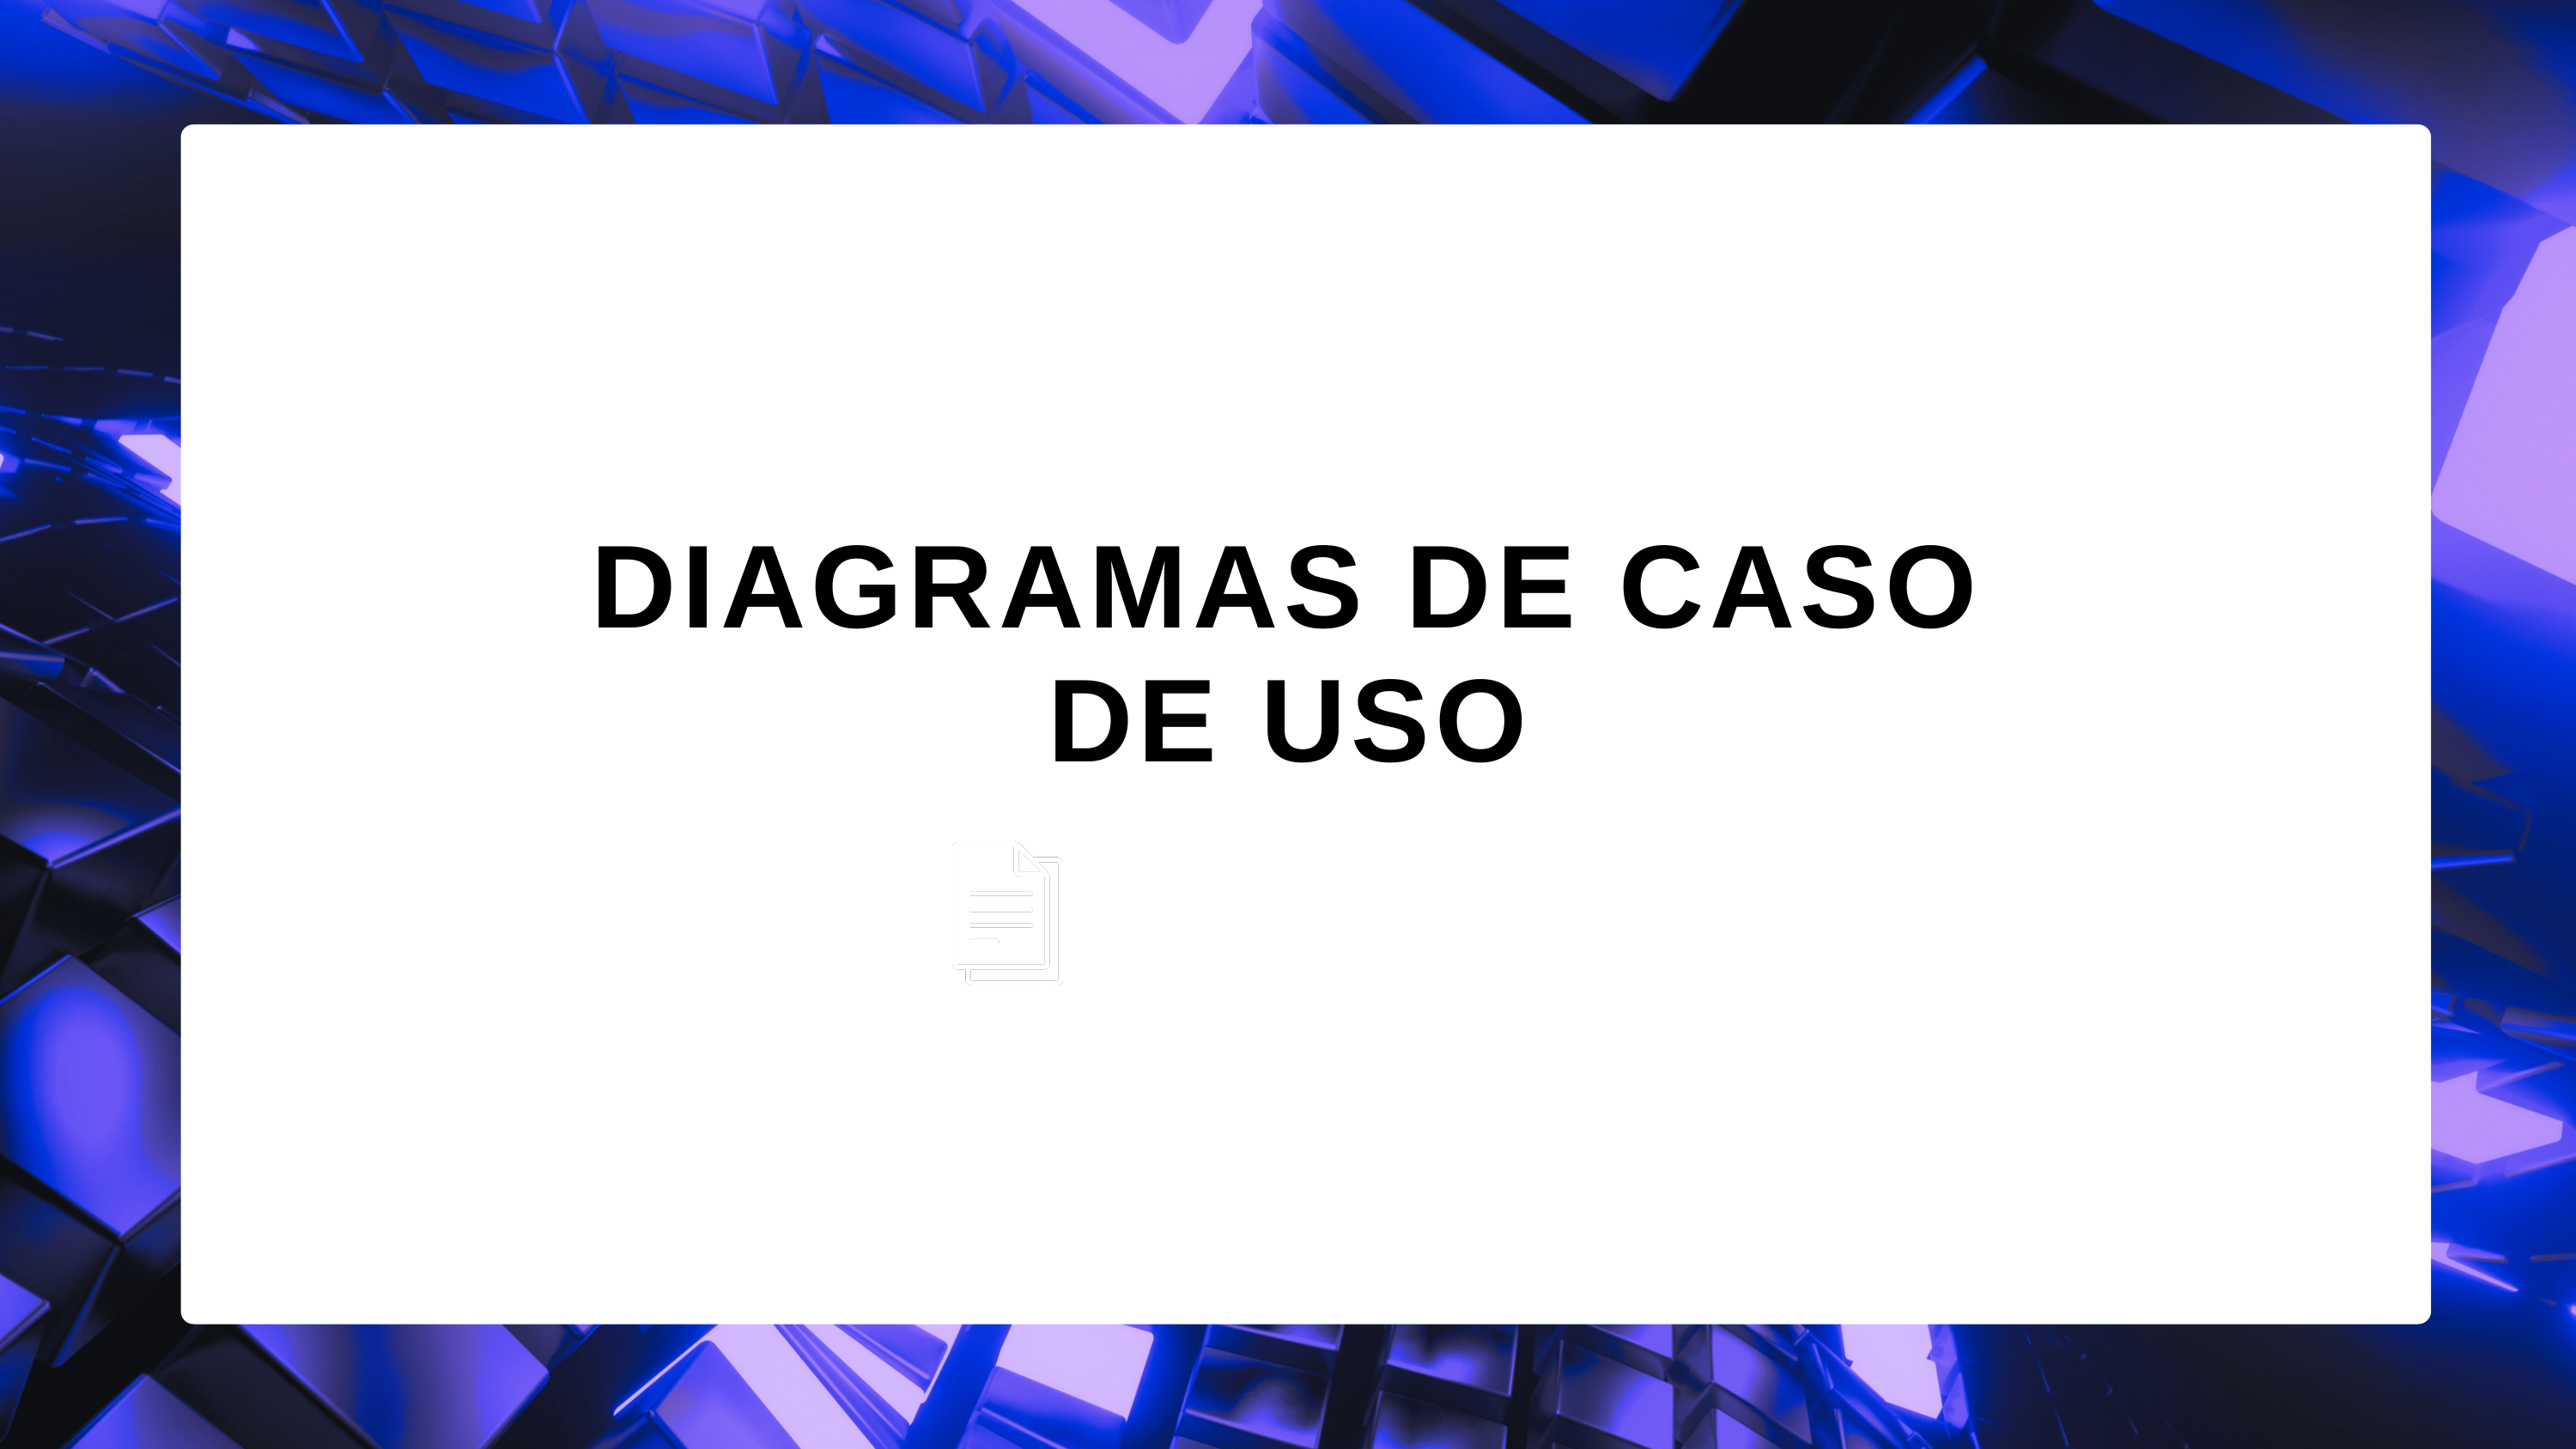

DIAGRAMAS DE CASO DE USO
Ver el TFG completo

Descarga de archivo en la nube, formato documento, 25 MB.